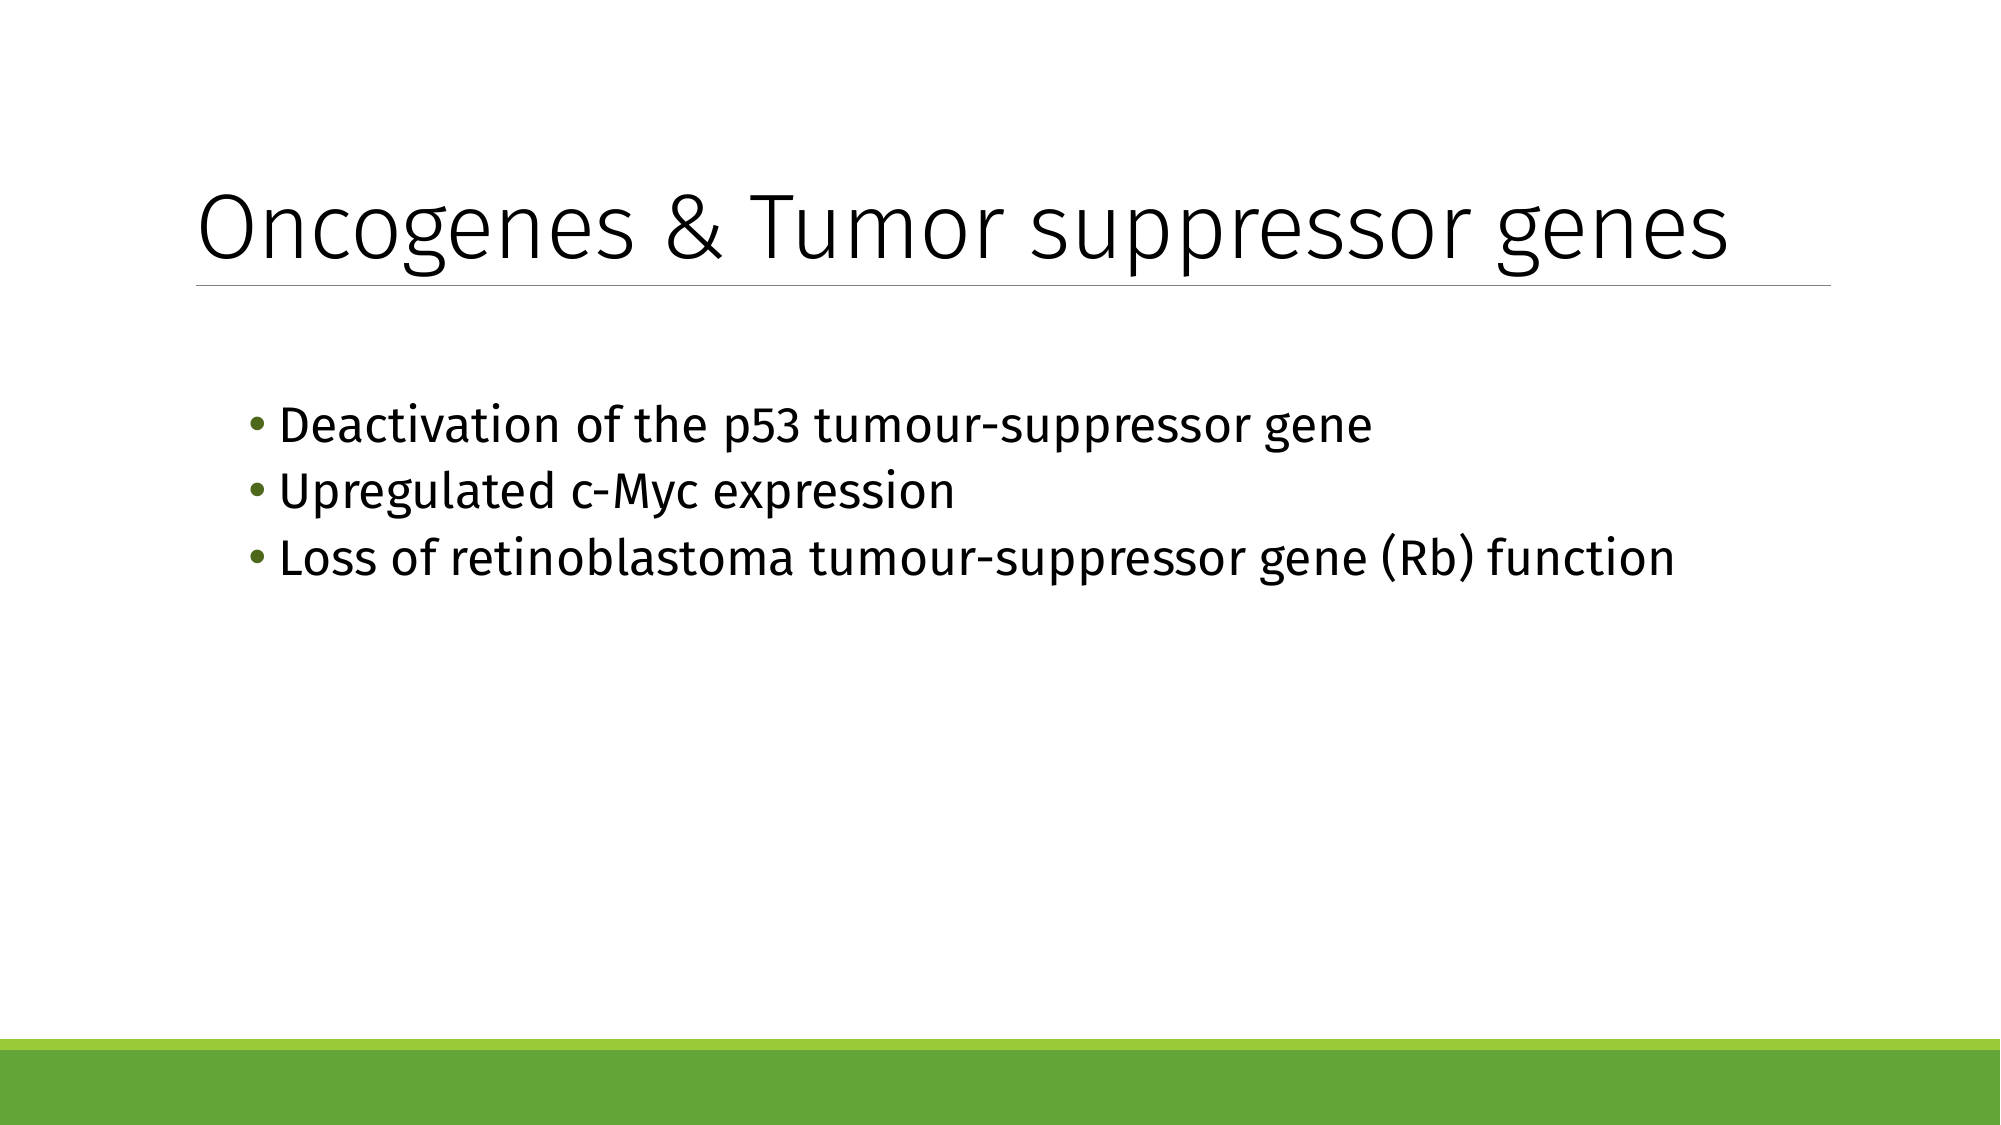

# Oncogenes & Tumor suppressor genes
Deactivation of the p53 tumour-suppressor gene
Upregulated c-Myc expression
Loss of retinoblastoma tumour-suppressor gene (Rb) function